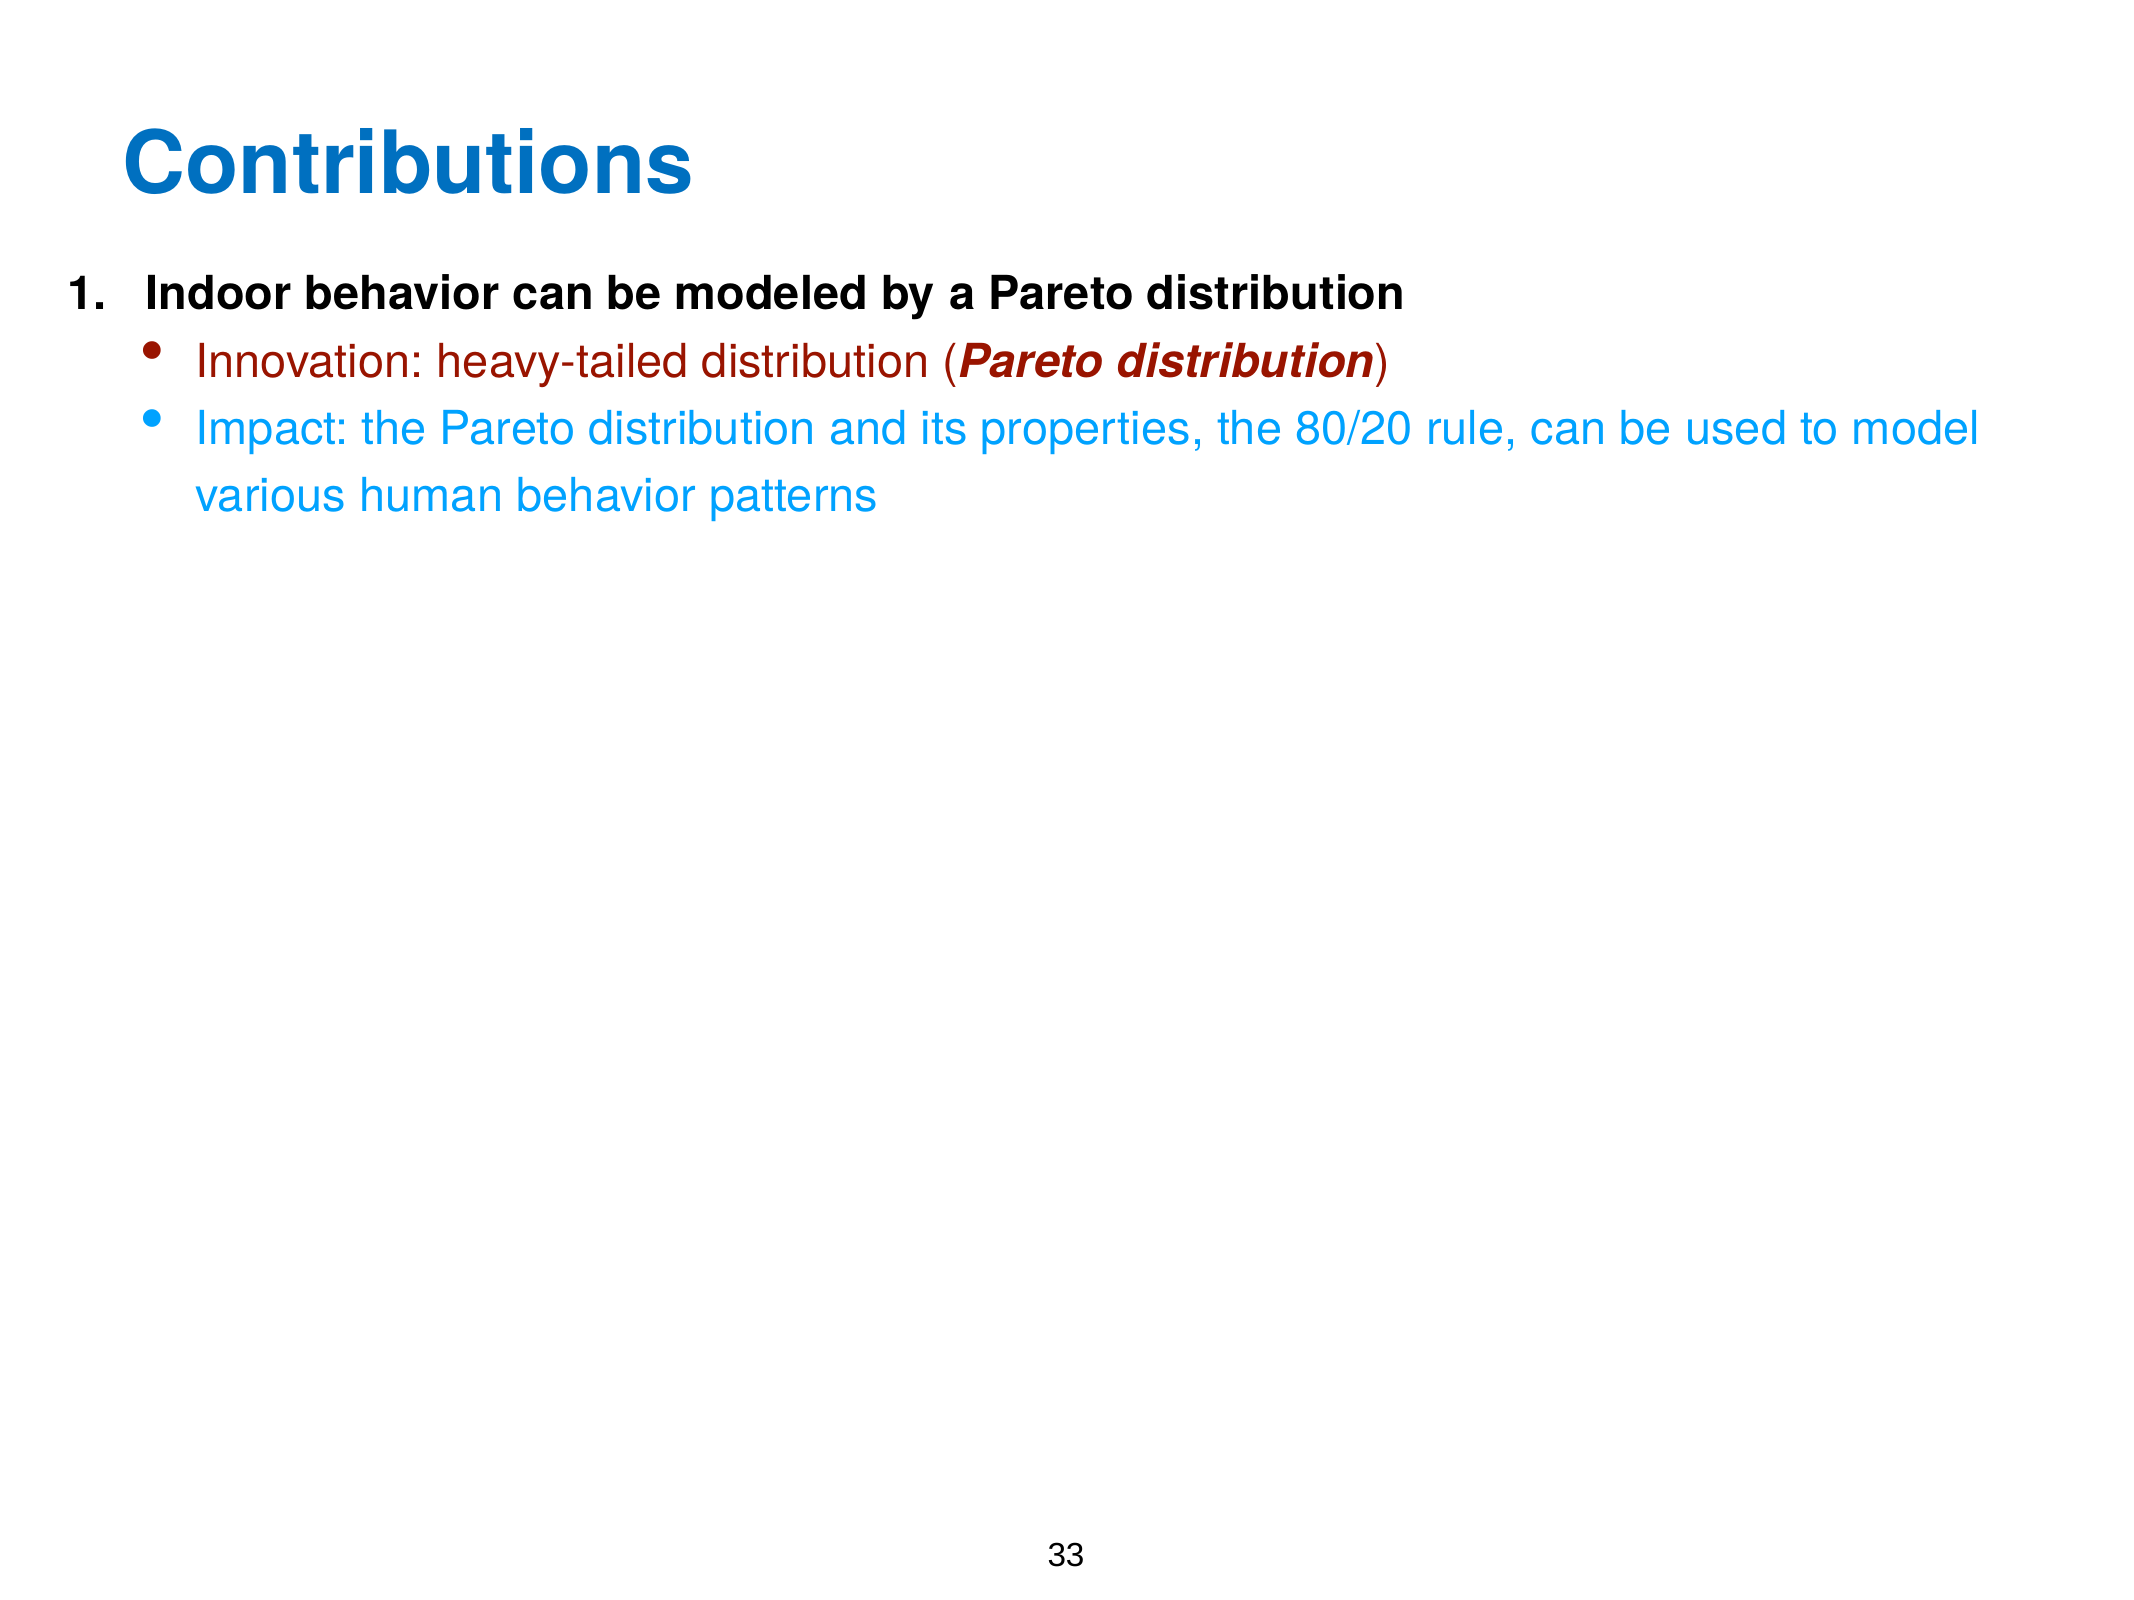

Contributions
Indoor behavior can be modeled by a Pareto distribution
Innovation: heavy-tailed distribution (Pareto distribution)
Impact: the Pareto distribution and its properties, the 80/20 rule, can be used to model various human behavior patterns
33